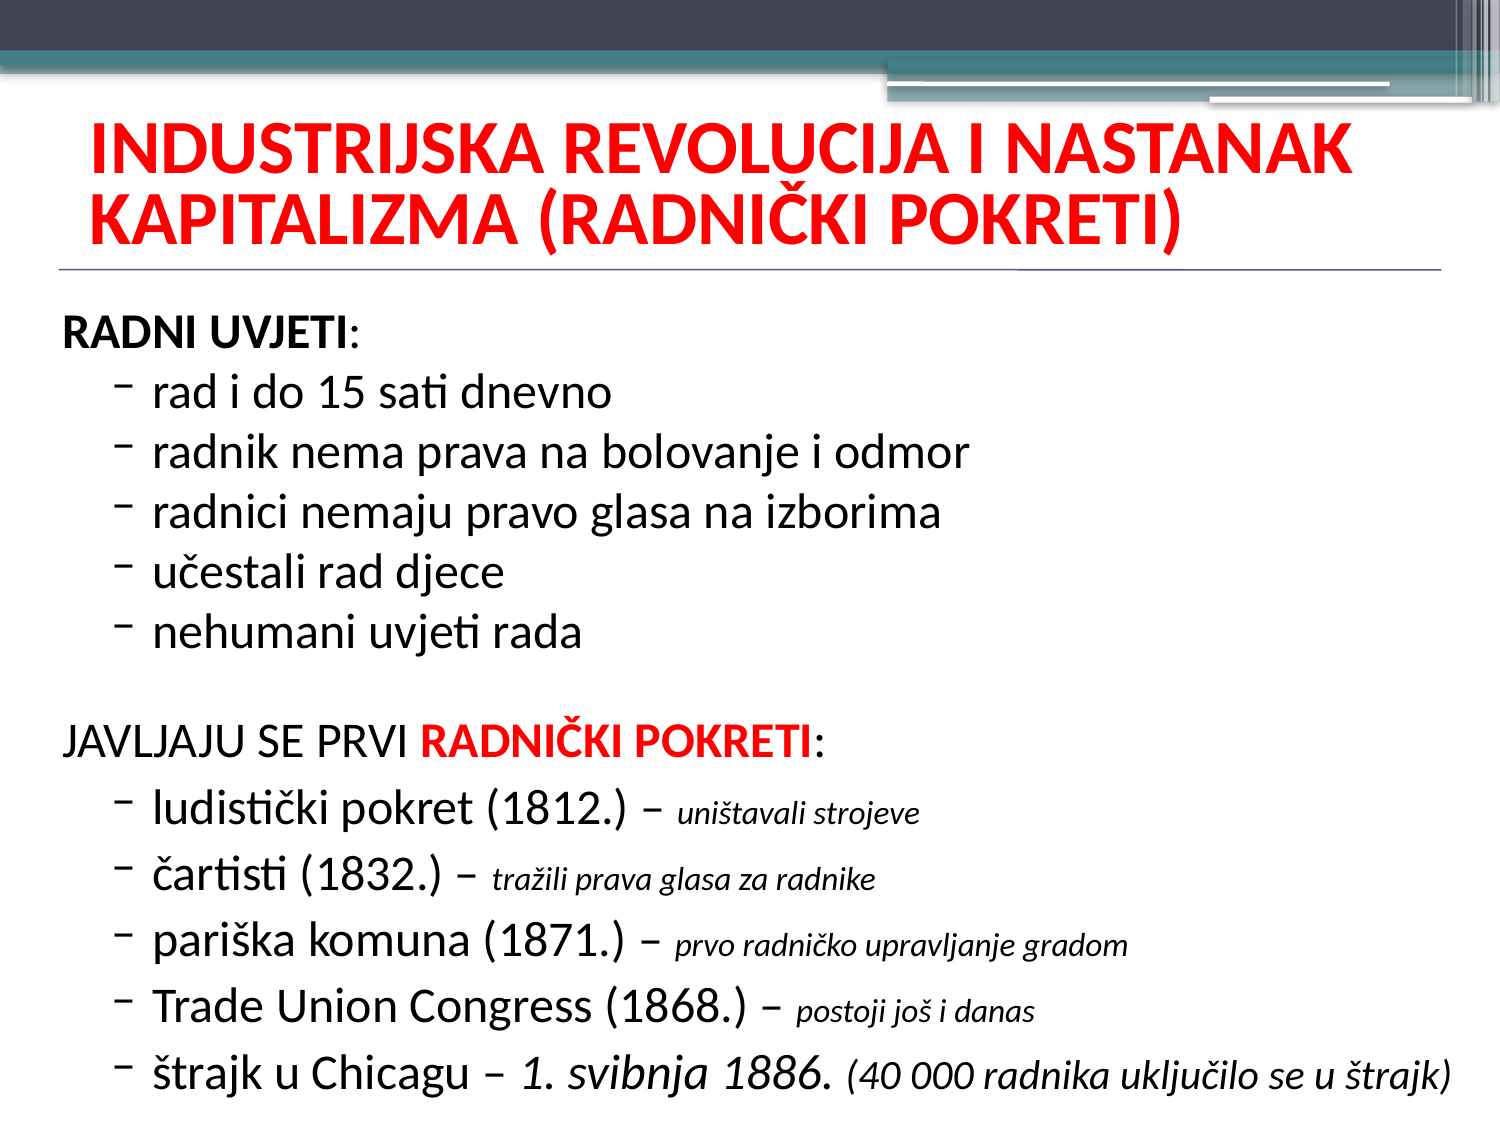

# INDUSTRIJSKA REVOLUCIJA I NASTANAK KAPITALIZMA (RADNIČKI POKRETI)
RADNI UVJETI:
rad i do 15 sati dnevno
radnik nema prava na bolovanje i odmor
radnici nemaju pravo glasa na izborima
učestali rad djece
nehumani uvjeti rada
JAVLJAJU SE PRVI RADNIČKI POKRETI:
ludistički pokret (1812.) – uništavali strojeve
čartisti (1832.) – tražili prava glasa za radnike
pariška komuna (1871.) – prvo radničko upravljanje gradom
Trade Union Congress (1868.) – postoji još i danas
štrajk u Chicagu – 1. svibnja 1886. (40 000 radnika uključilo se u štrajk)